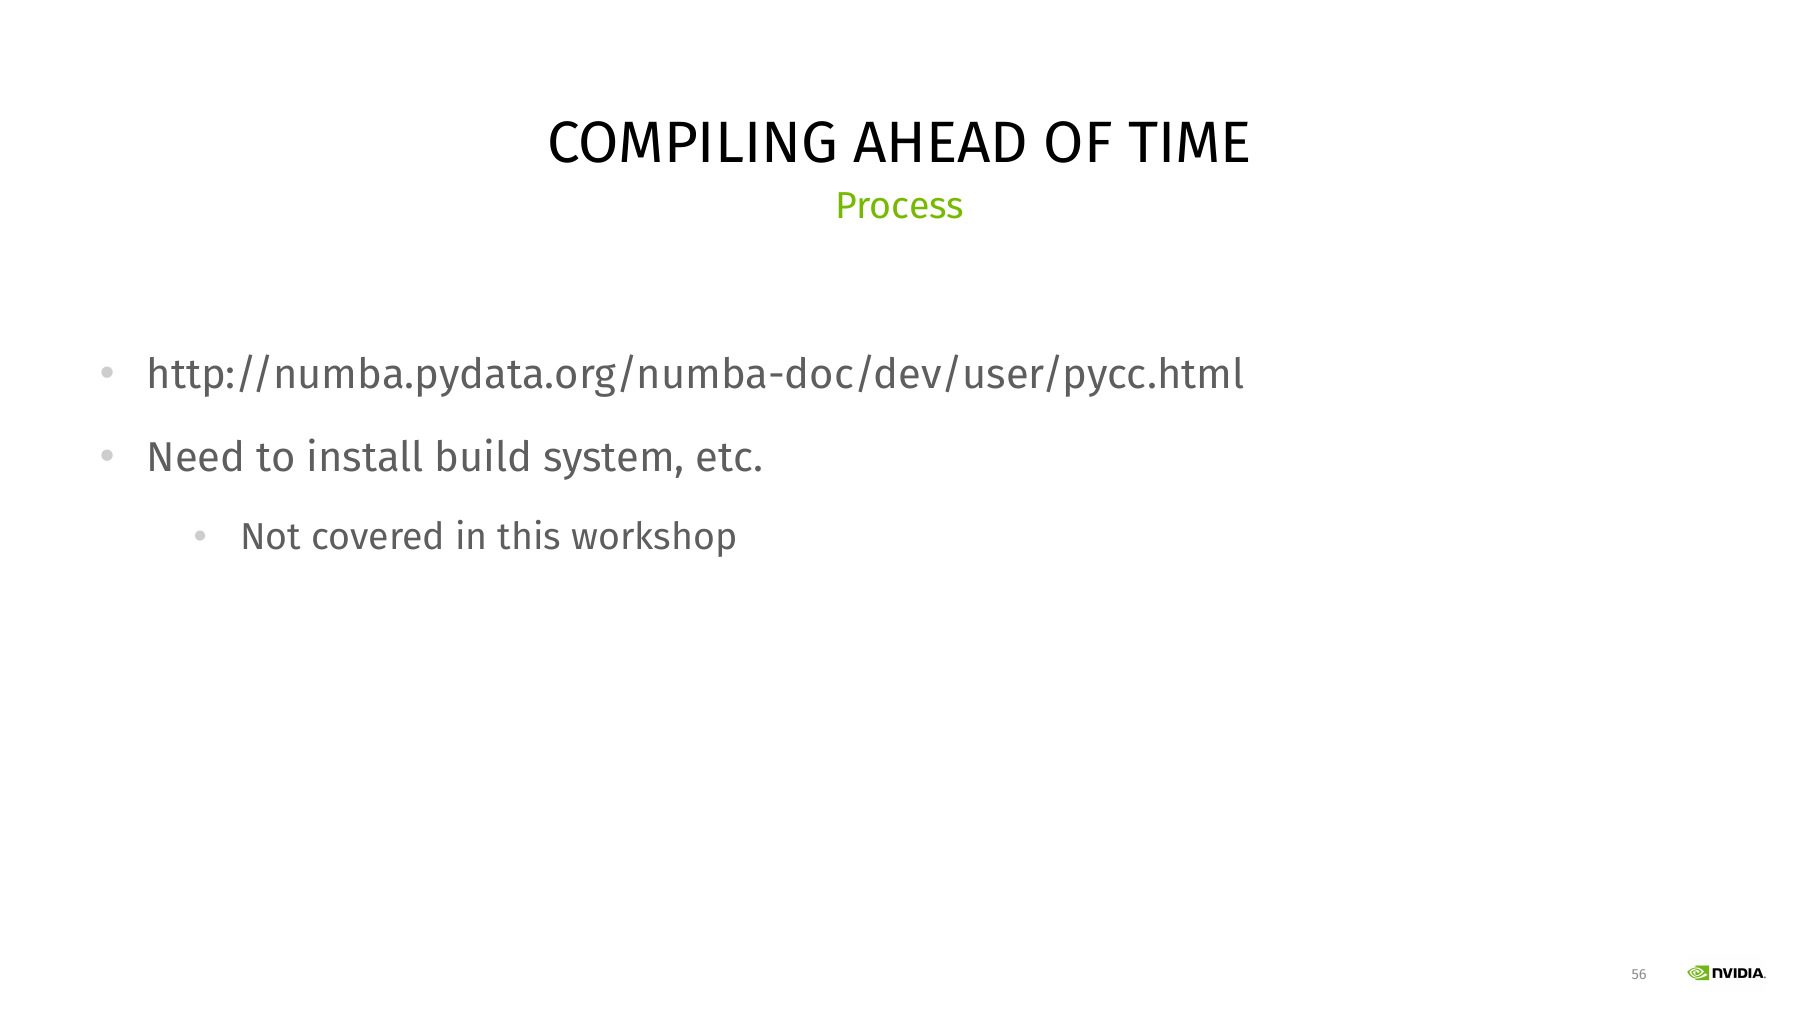

# Compiling ahead of time
Process
http://numba.pydata.org/numba-doc/dev/user/pycc.html
Need to install build system, etc.
Not covered in this workshop